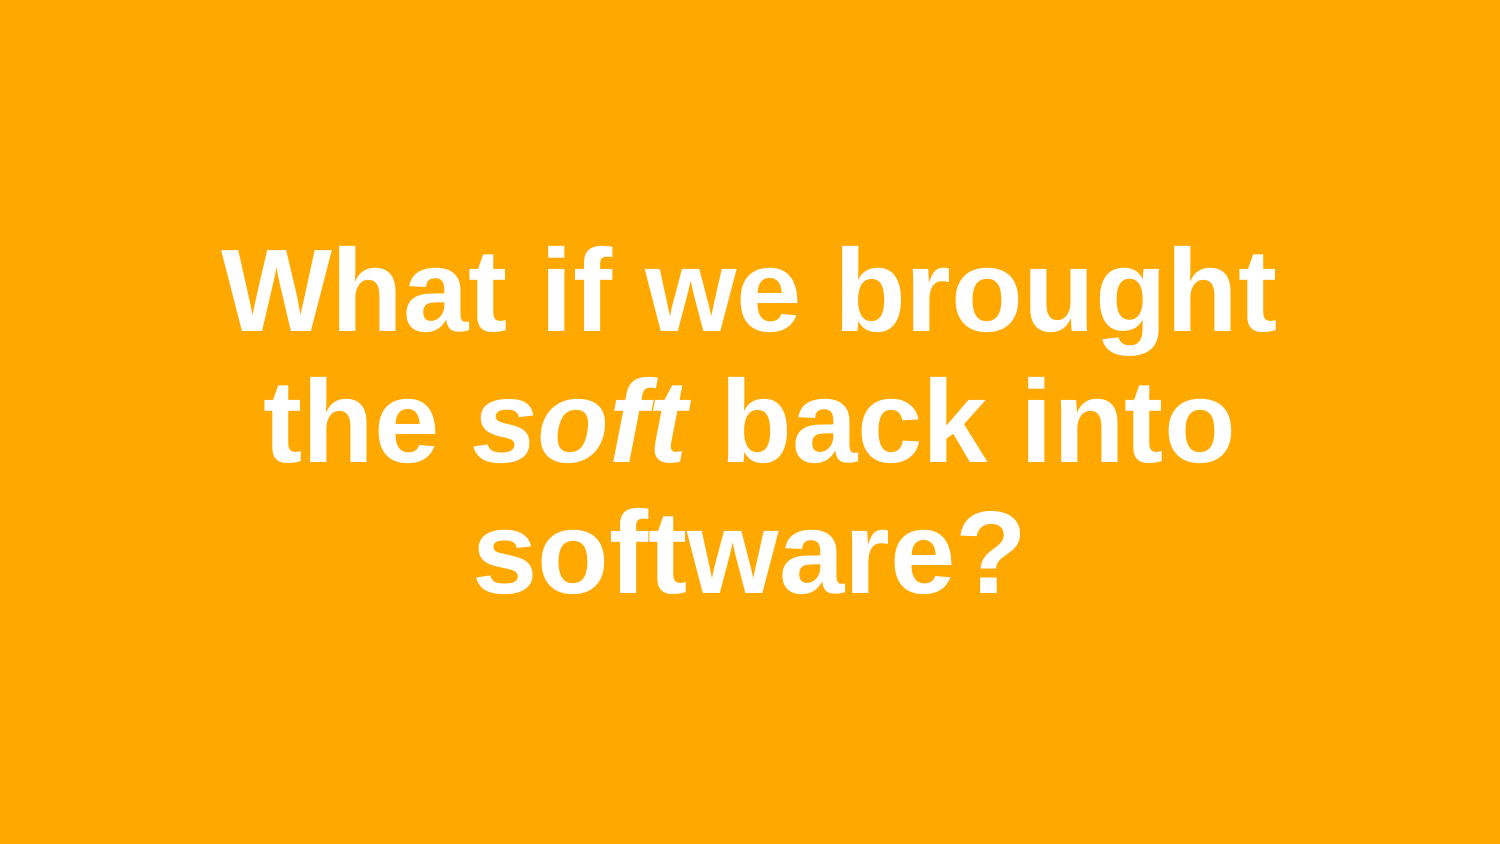

What if we brought the soft back into software?